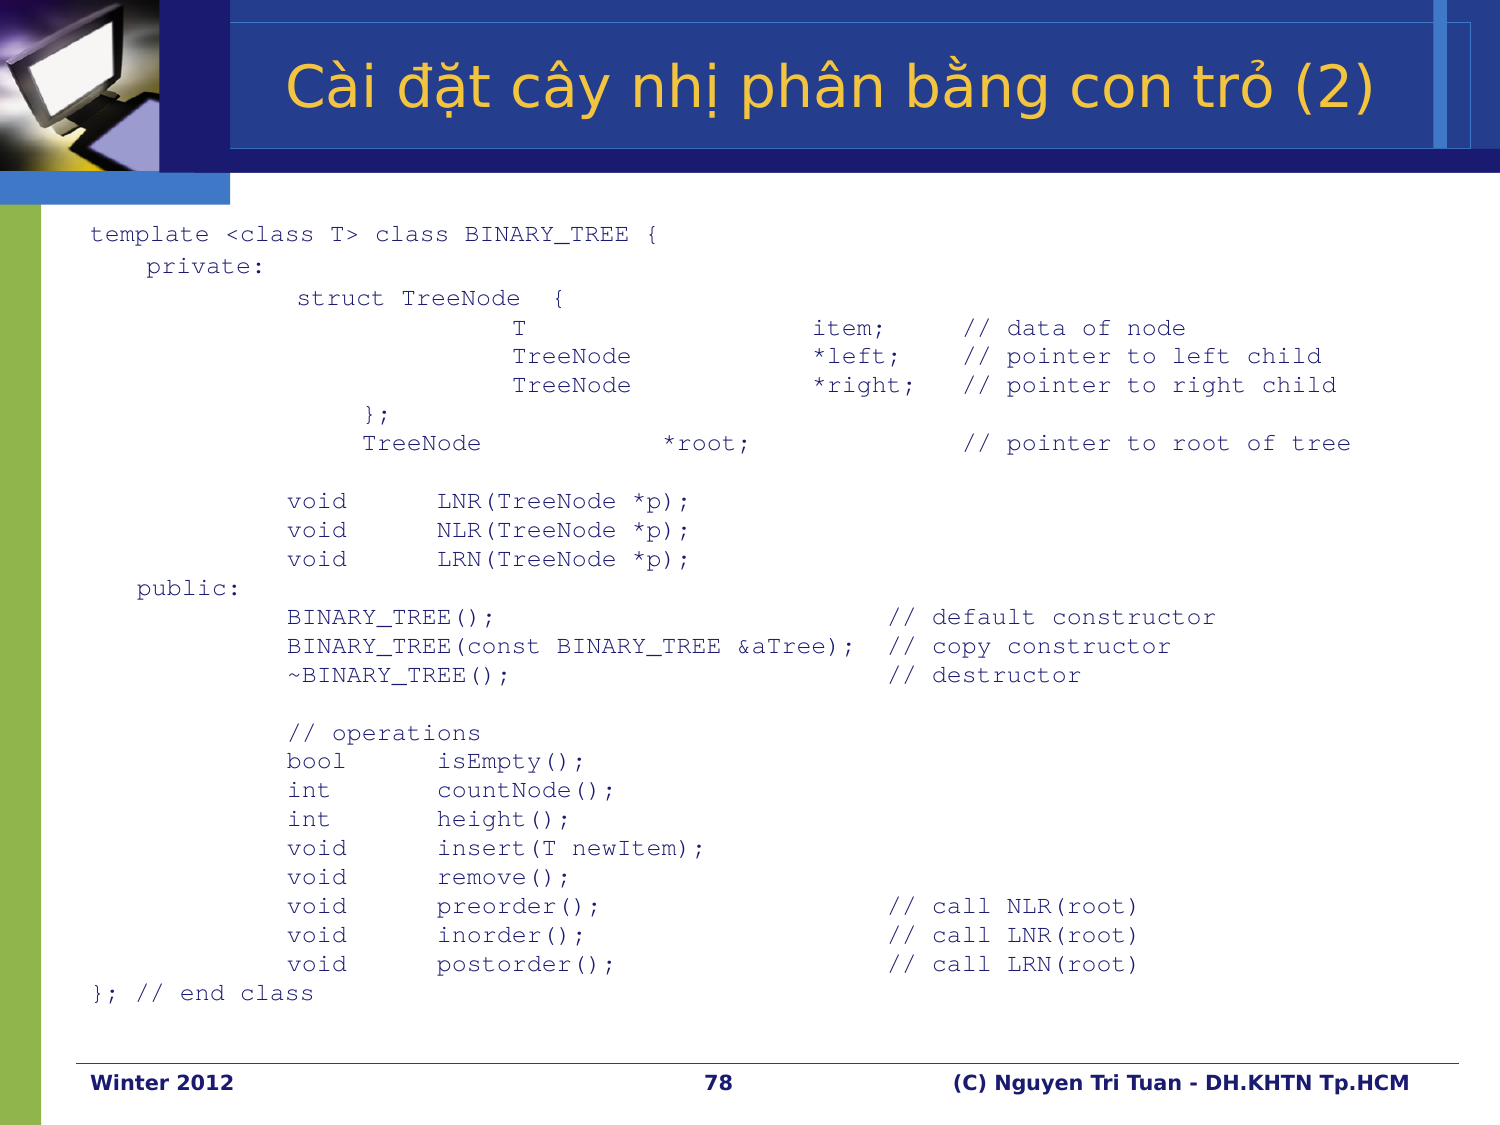

# Cài đặt cây nhị phân bằng con trỏ (2)
template <class T> class BINARY_TREE {
	private:
		struct TreeNode  {
			T		item;	// data of node
			TreeNode		*left;	// pointer to left child
			TreeNode		*right;	// pointer to right child
		};
		TreeNode		*root;		// pointer to root of tree

		void	LNR(TreeNode *p);
		void	NLR(TreeNode *p);
		void	LRN(TreeNode *p);
	public:
		BINARY_TREE();			// default constructor
		BINARY_TREE(const BINARY_TREE &aTree);	// copy constructor
		~BINARY_TREE();			// destructor

		// operations
		bool	isEmpty();
		int	countNode();
		int	height();
		void	insert(T newItem);
		void	remove();
		void	preorder();		// call NLR(root)
		void	inorder();		// call LNR(root)
		void	postorder();		// call LRN(root)
}; // end class
Winter 2012
78
(C) Nguyen Tri Tuan - DH.KHTN Tp.HCM